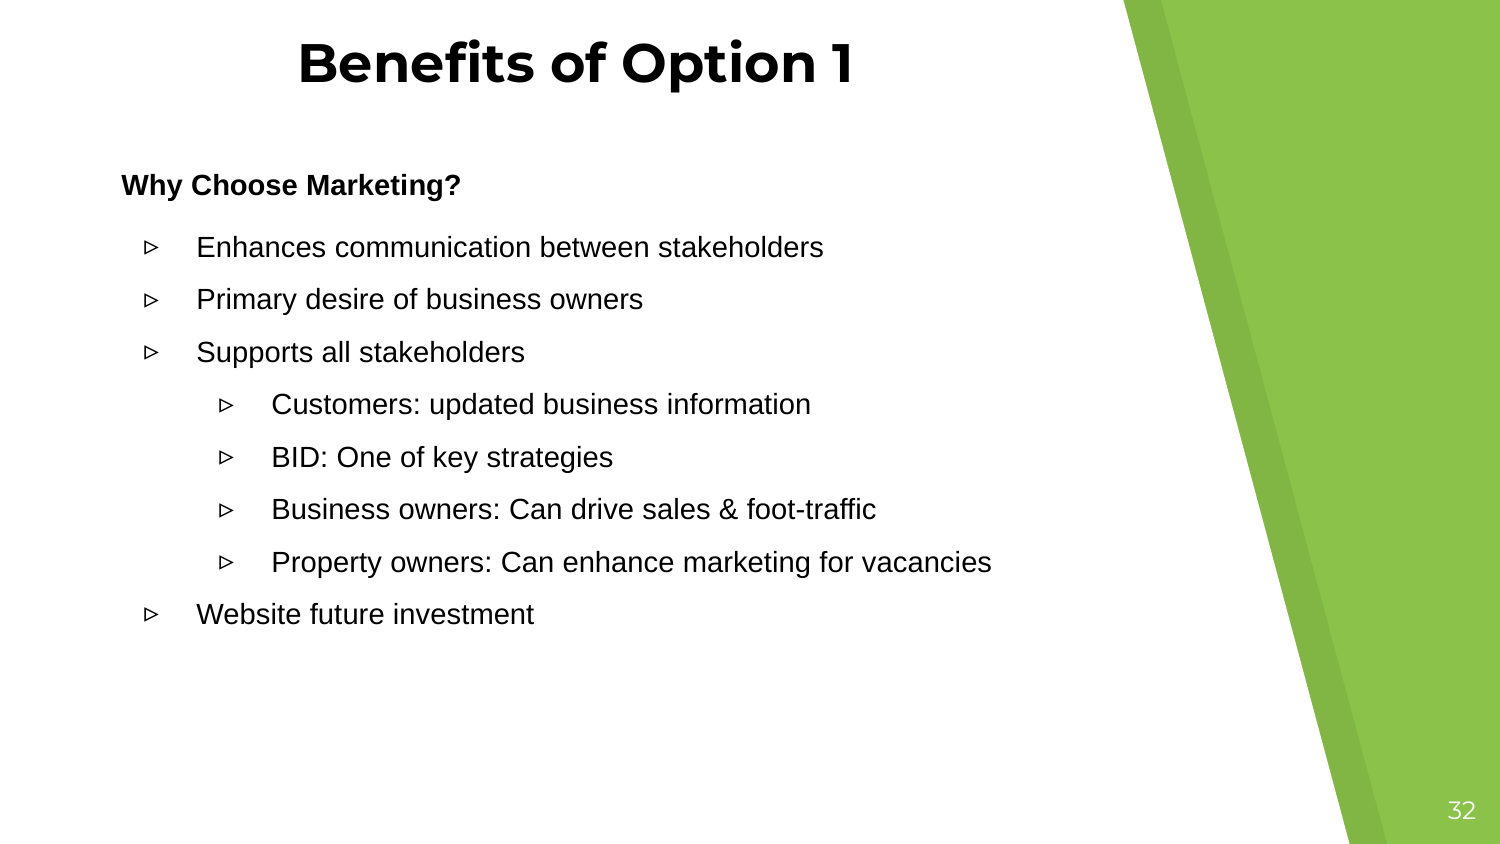

Benefits of Option 1
Why Choose Marketing?
Enhances communication between stakeholders
Primary desire of business owners
Supports all stakeholders
Customers: updated business information
BID: One of key strategies
Business owners: Can drive sales & foot-traffic
Property owners: Can enhance marketing for vacancies
Website future investment

32